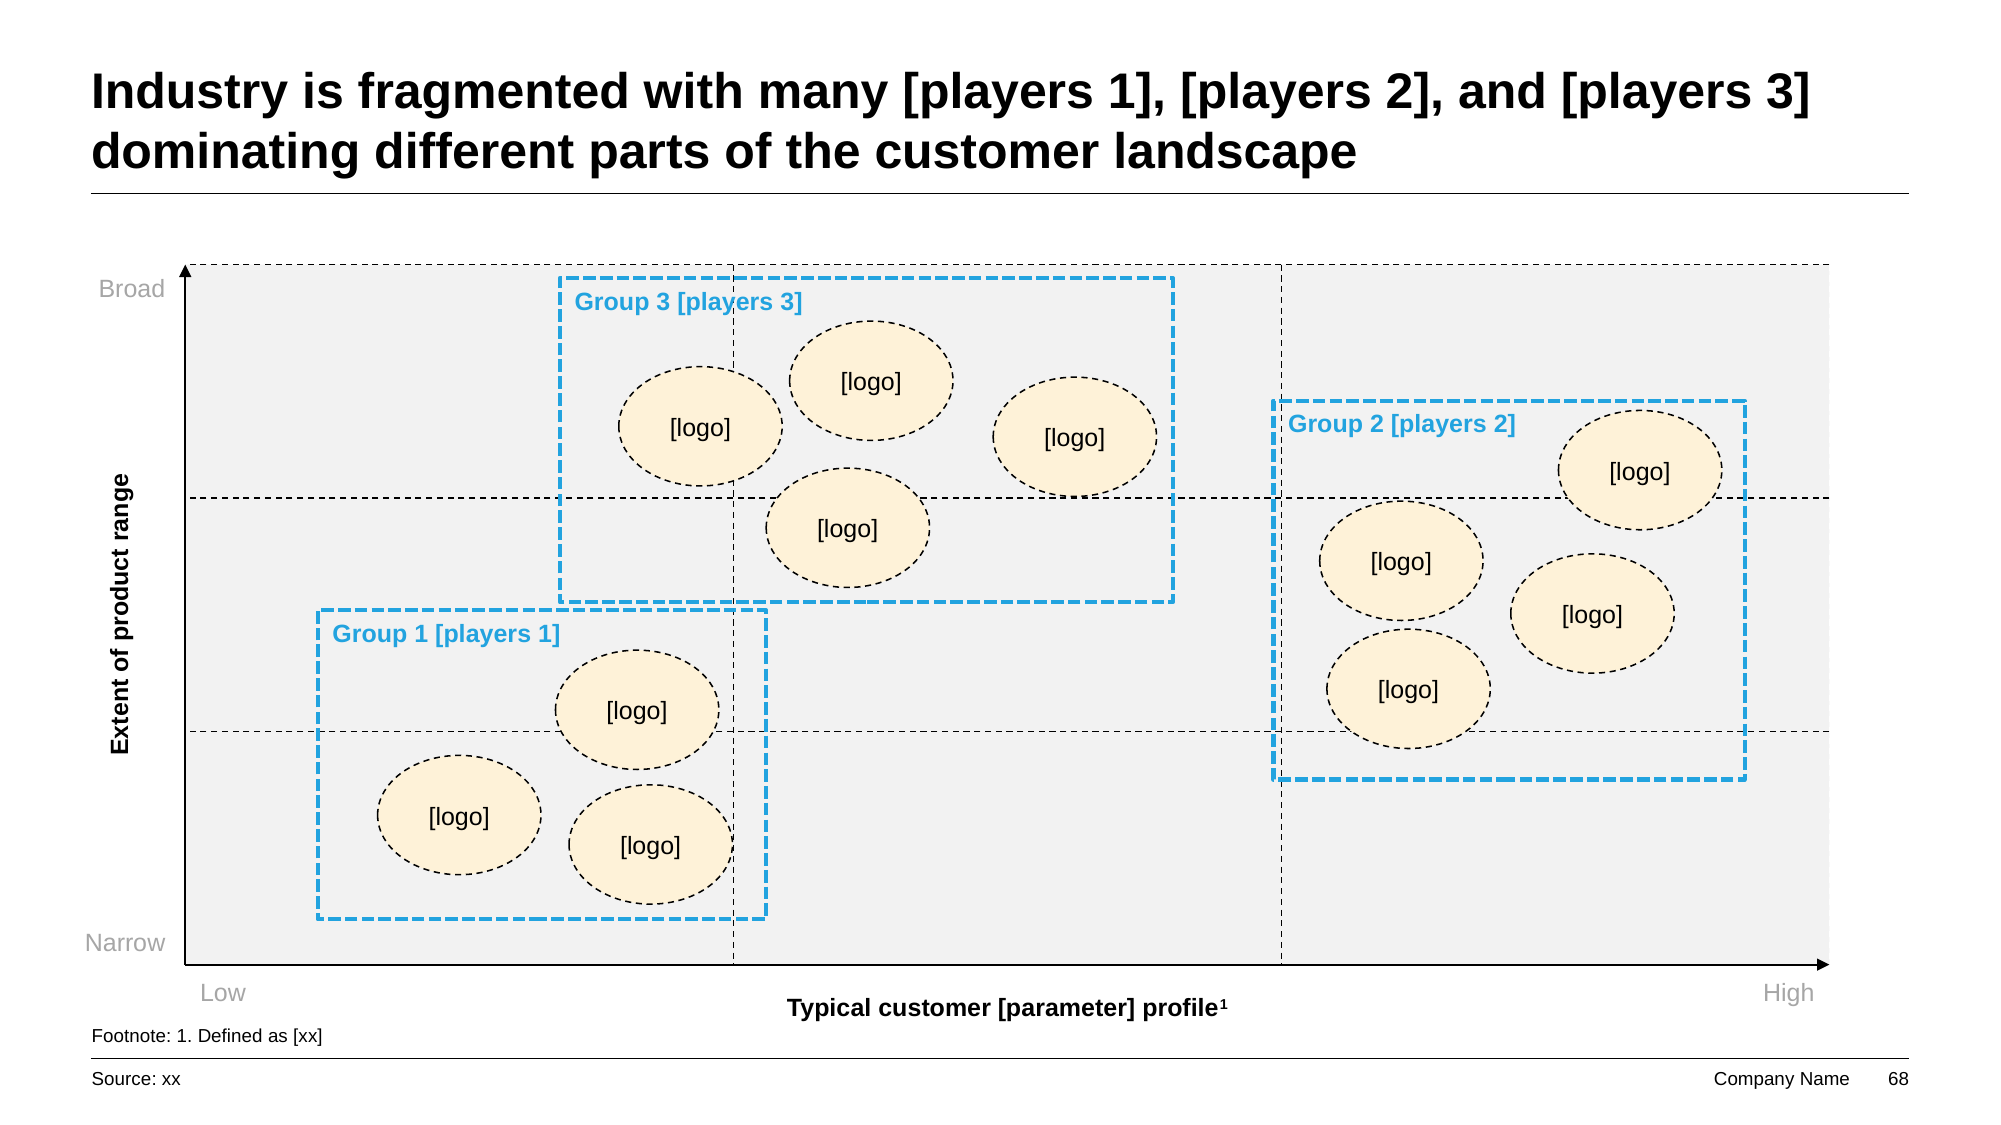

# Industry is fragmented with many [players 1], [players 2], and [players 3] dominating different parts of the customer landscape
Broad

Group 3 [players 3]
[logo]
[logo]
[logo]
Group 2 [players 2]
[logo]
Extent of product range
[logo]
[logo]
[logo]
Group 1 [players 1]
[logo]
[logo]
[logo]
[logo]
Narrow
Low
High
Typical customer [parameter] profile1
Footnote: 1. Defined as [xx]
Source: xx